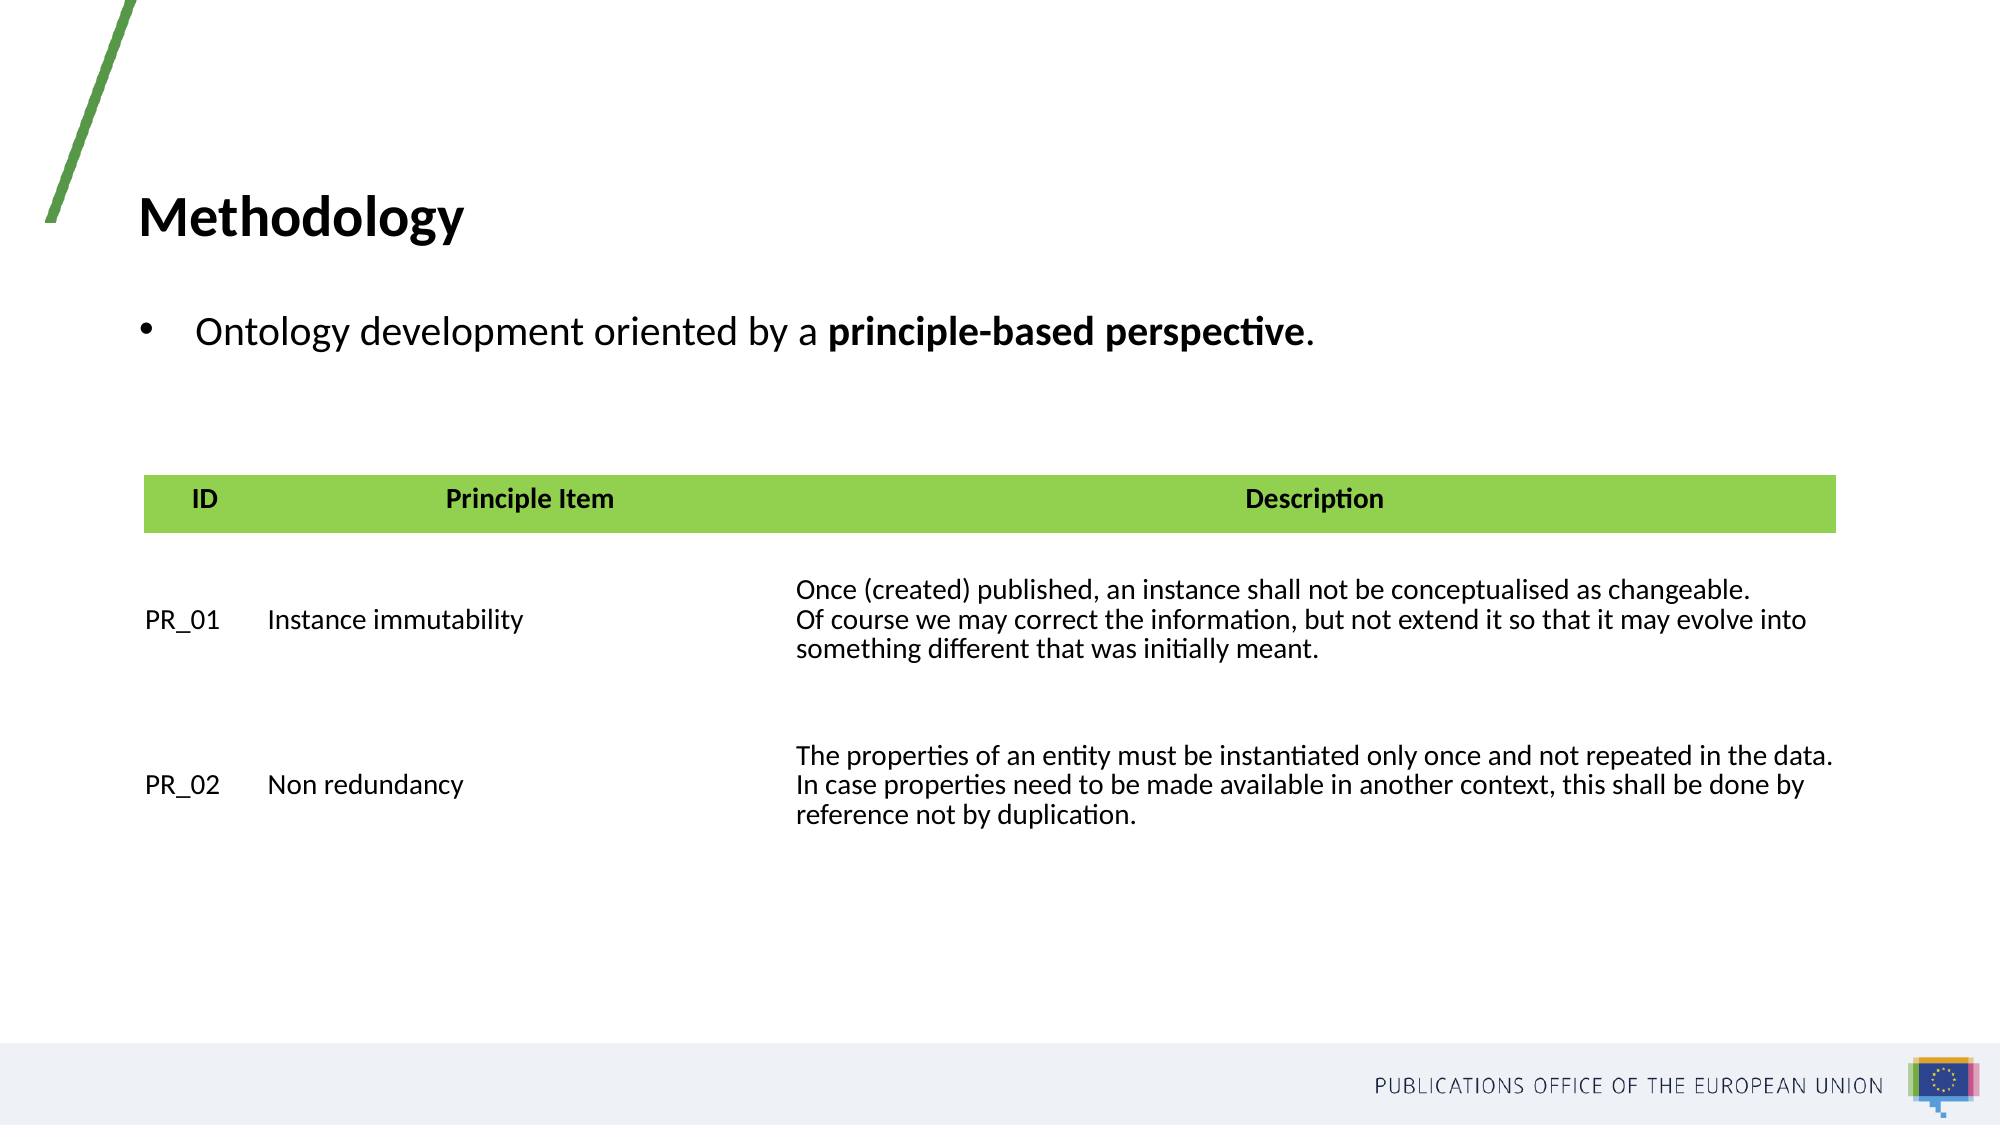

Methodology
Ontology development oriented by a principle-based perspective.

| ID | Principle Item | Description |
| --- | --- | --- |
| PR\_01 | Instance immutability | Once (created) published, an instance shall not be conceptualised as changeable. Of course we may correct the information, but not extend it so that it may evolve into something different that was initially meant. |
| PR\_02 | Non redundancy | The properties of an entity must be instantiated only once and not repeated in the data. In case properties need to be made available in another context, this shall be done by reference not by duplication. |